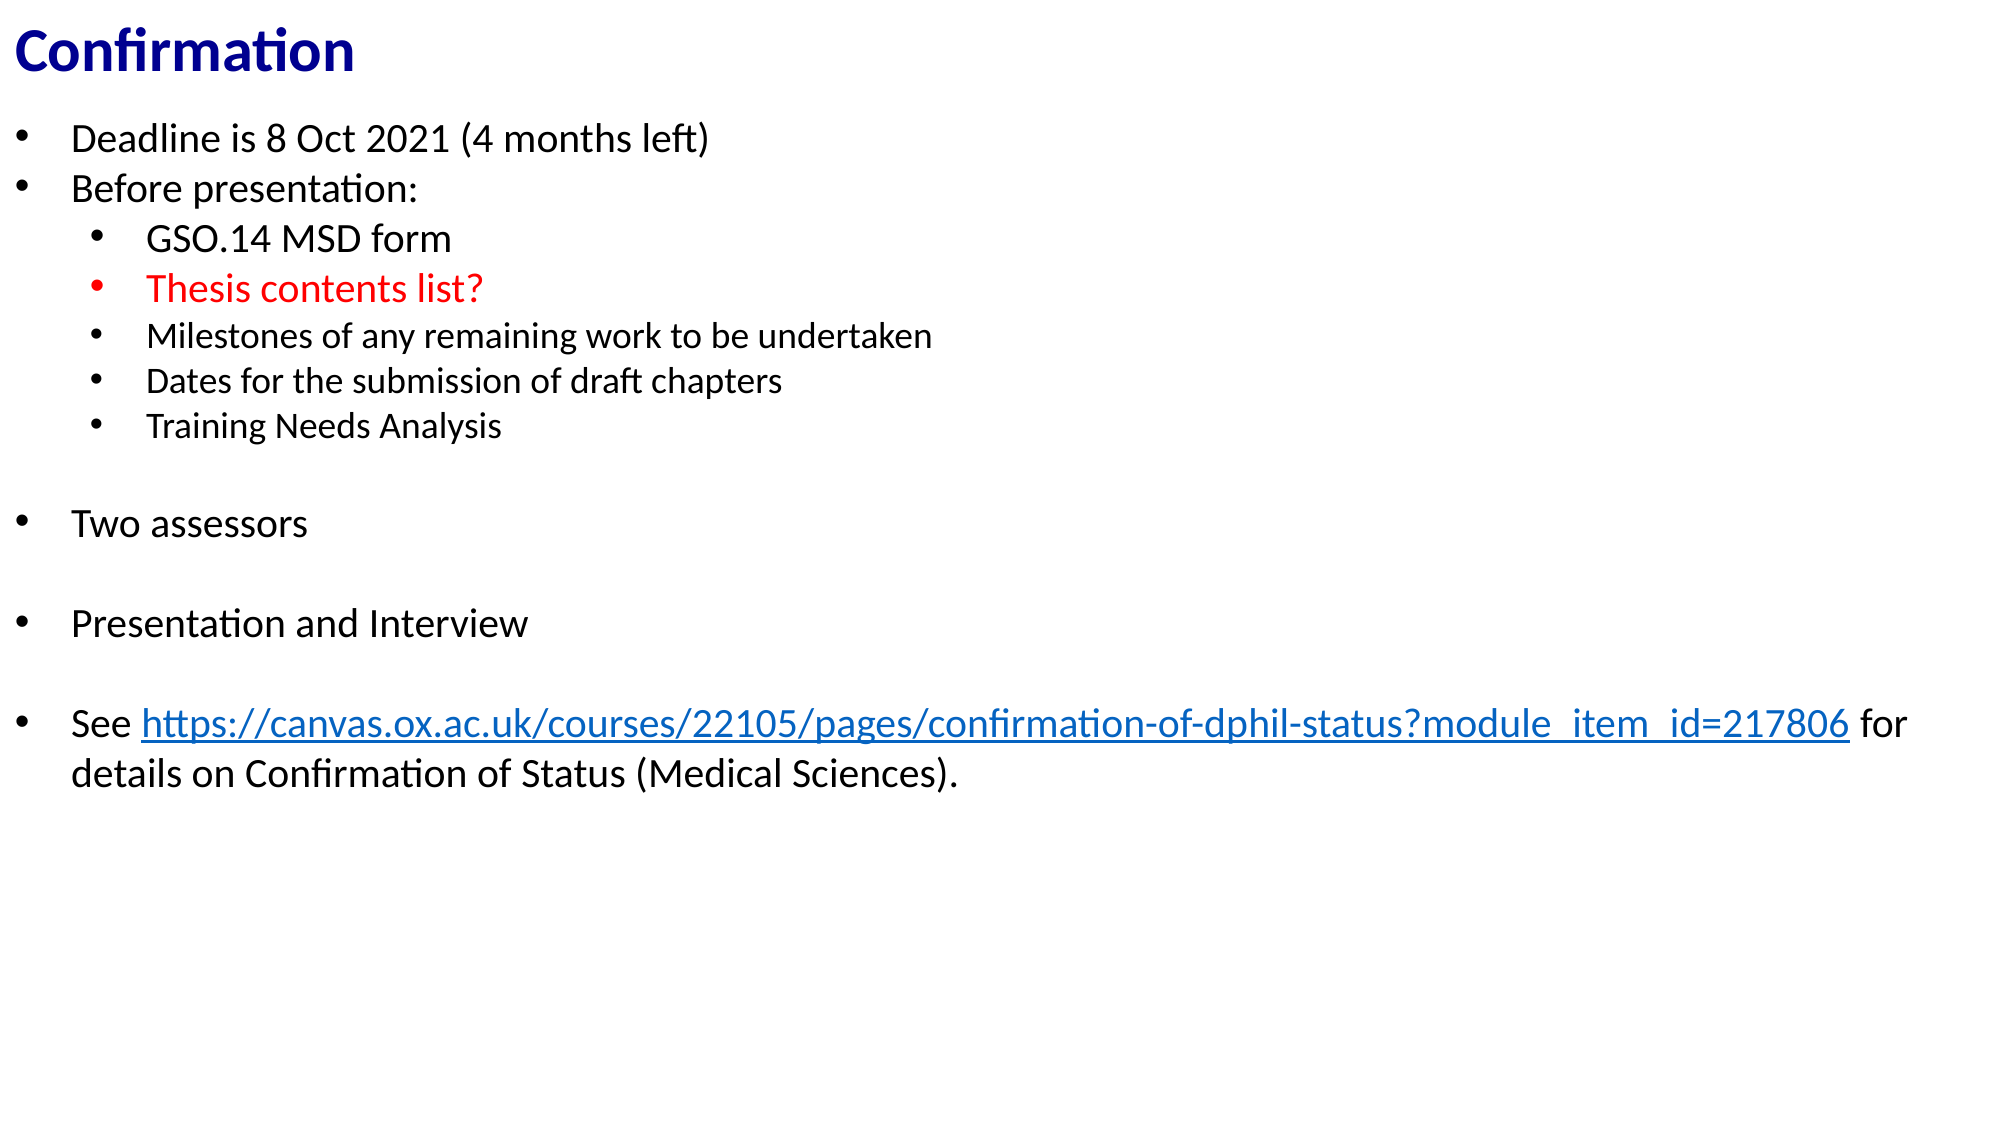

Confirmation
Deadline is 8 Oct 2021 (4 months left)
Before presentation:
GSO.14 MSD form
Thesis contents list?
Milestones of any remaining work to be undertaken
Dates for the submission of draft chapters
Training Needs Analysis

Two assessors

Presentation and Interview

See https://canvas.ox.ac.uk/courses/22105/pages/confirmation-of-dphil-status?module_item_id=217806 for details on Confirmation of Status (Medical Sciences).